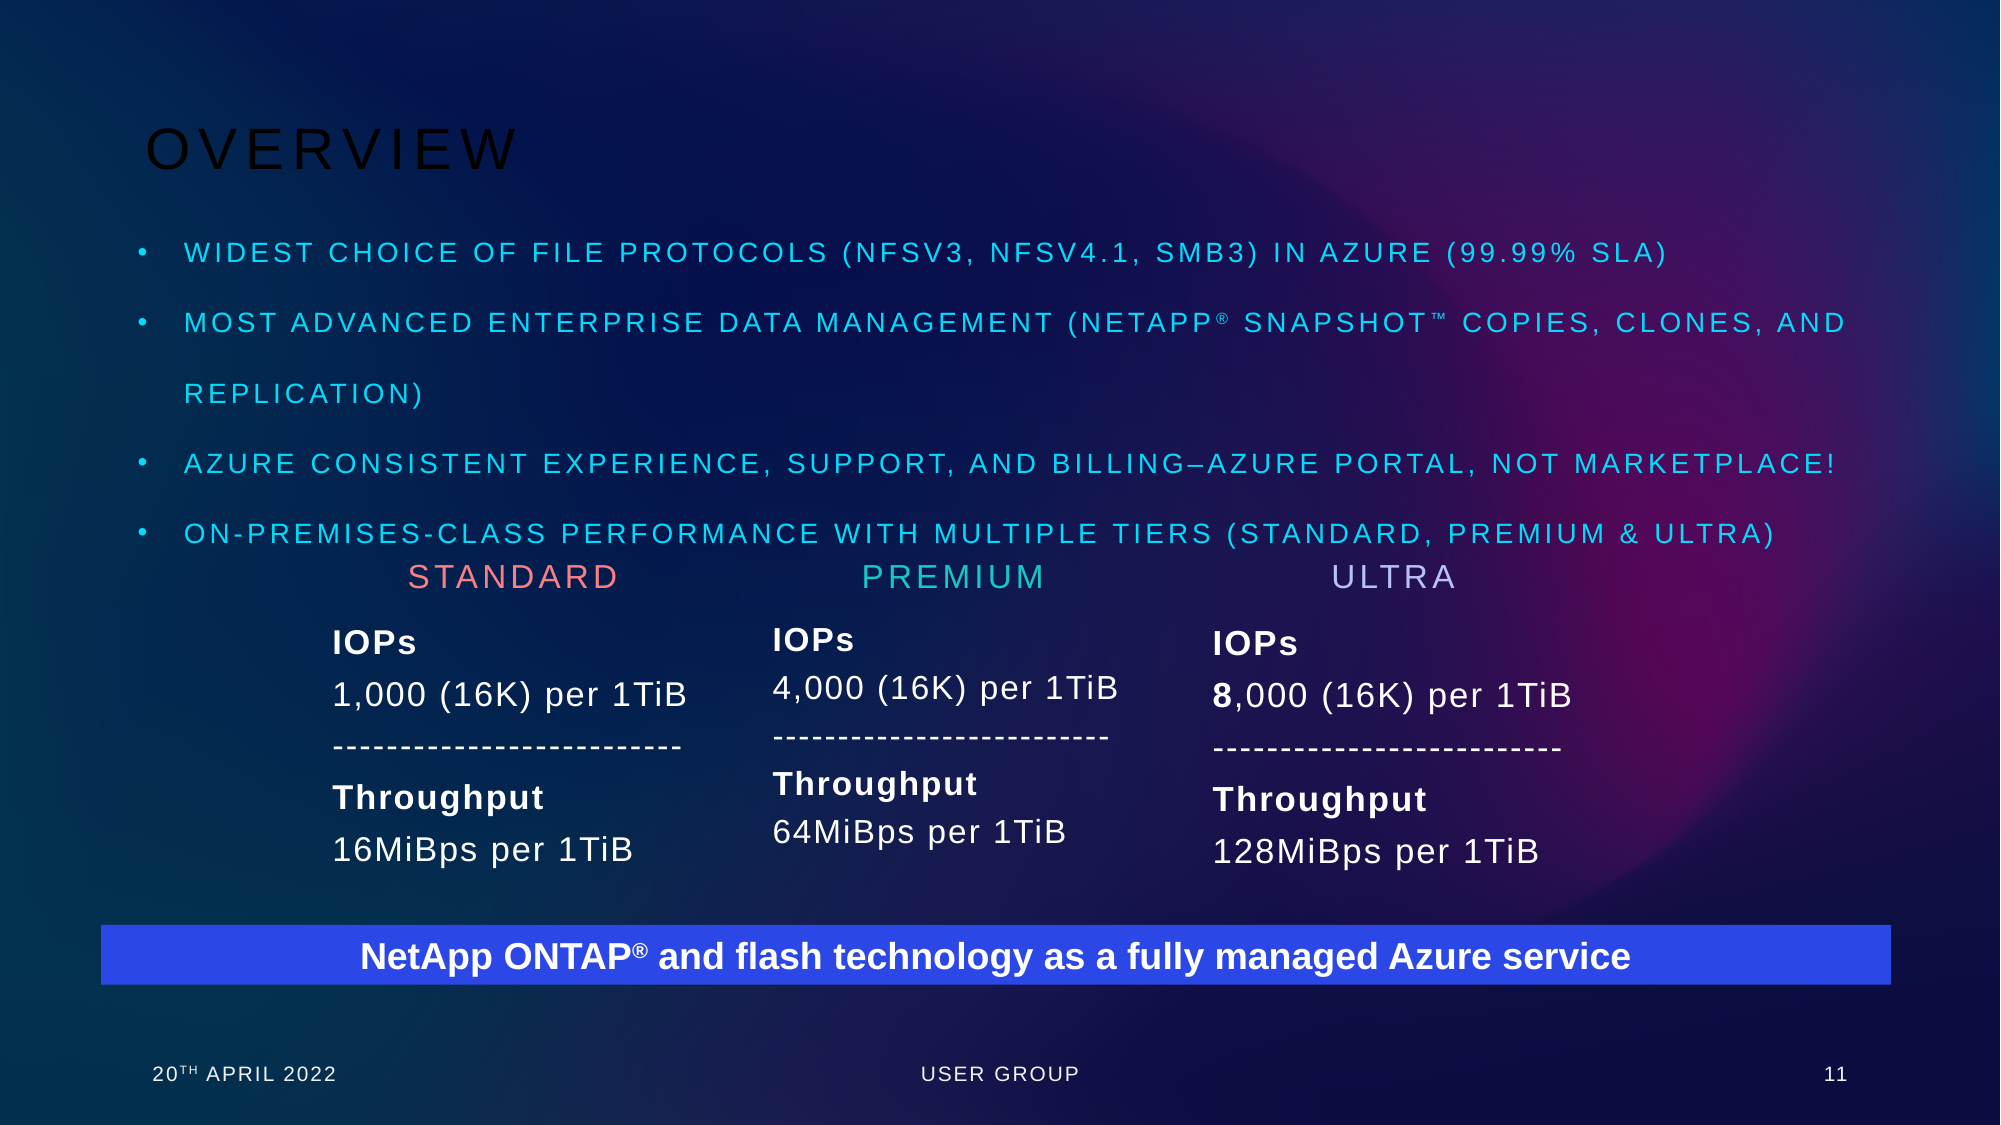

# OVERVIEW
Widest choice of file protocols (NFSv3, NFSv4.1, SMB3) in Azure (99.99% SLA)
Most advanced enterprise data management (NetApp® Snapshot™ copies, clones, and replication)
Azure consistent experience, support, and billing–Azure portal, not marketplace!
On-premises-class performance with multiple tiers (standard, premium & Ultra)

Standard
Premium
Ultra
IOPs
1,000 (16K) per 1TiB
--------------------------
Throughput
16MiBps per 1TiB

IOPs
4,000 (16K) per 1TiB
--------------------------
Throughput
64MiBps per 1TiB

IOPs
8,000 (16K) per 1TiB
--------------------------
Throughput
128MiBps per 1TiB

NetApp ONTAP® and flash technology as a fully managed Azure service
20th April 2022
User group
11